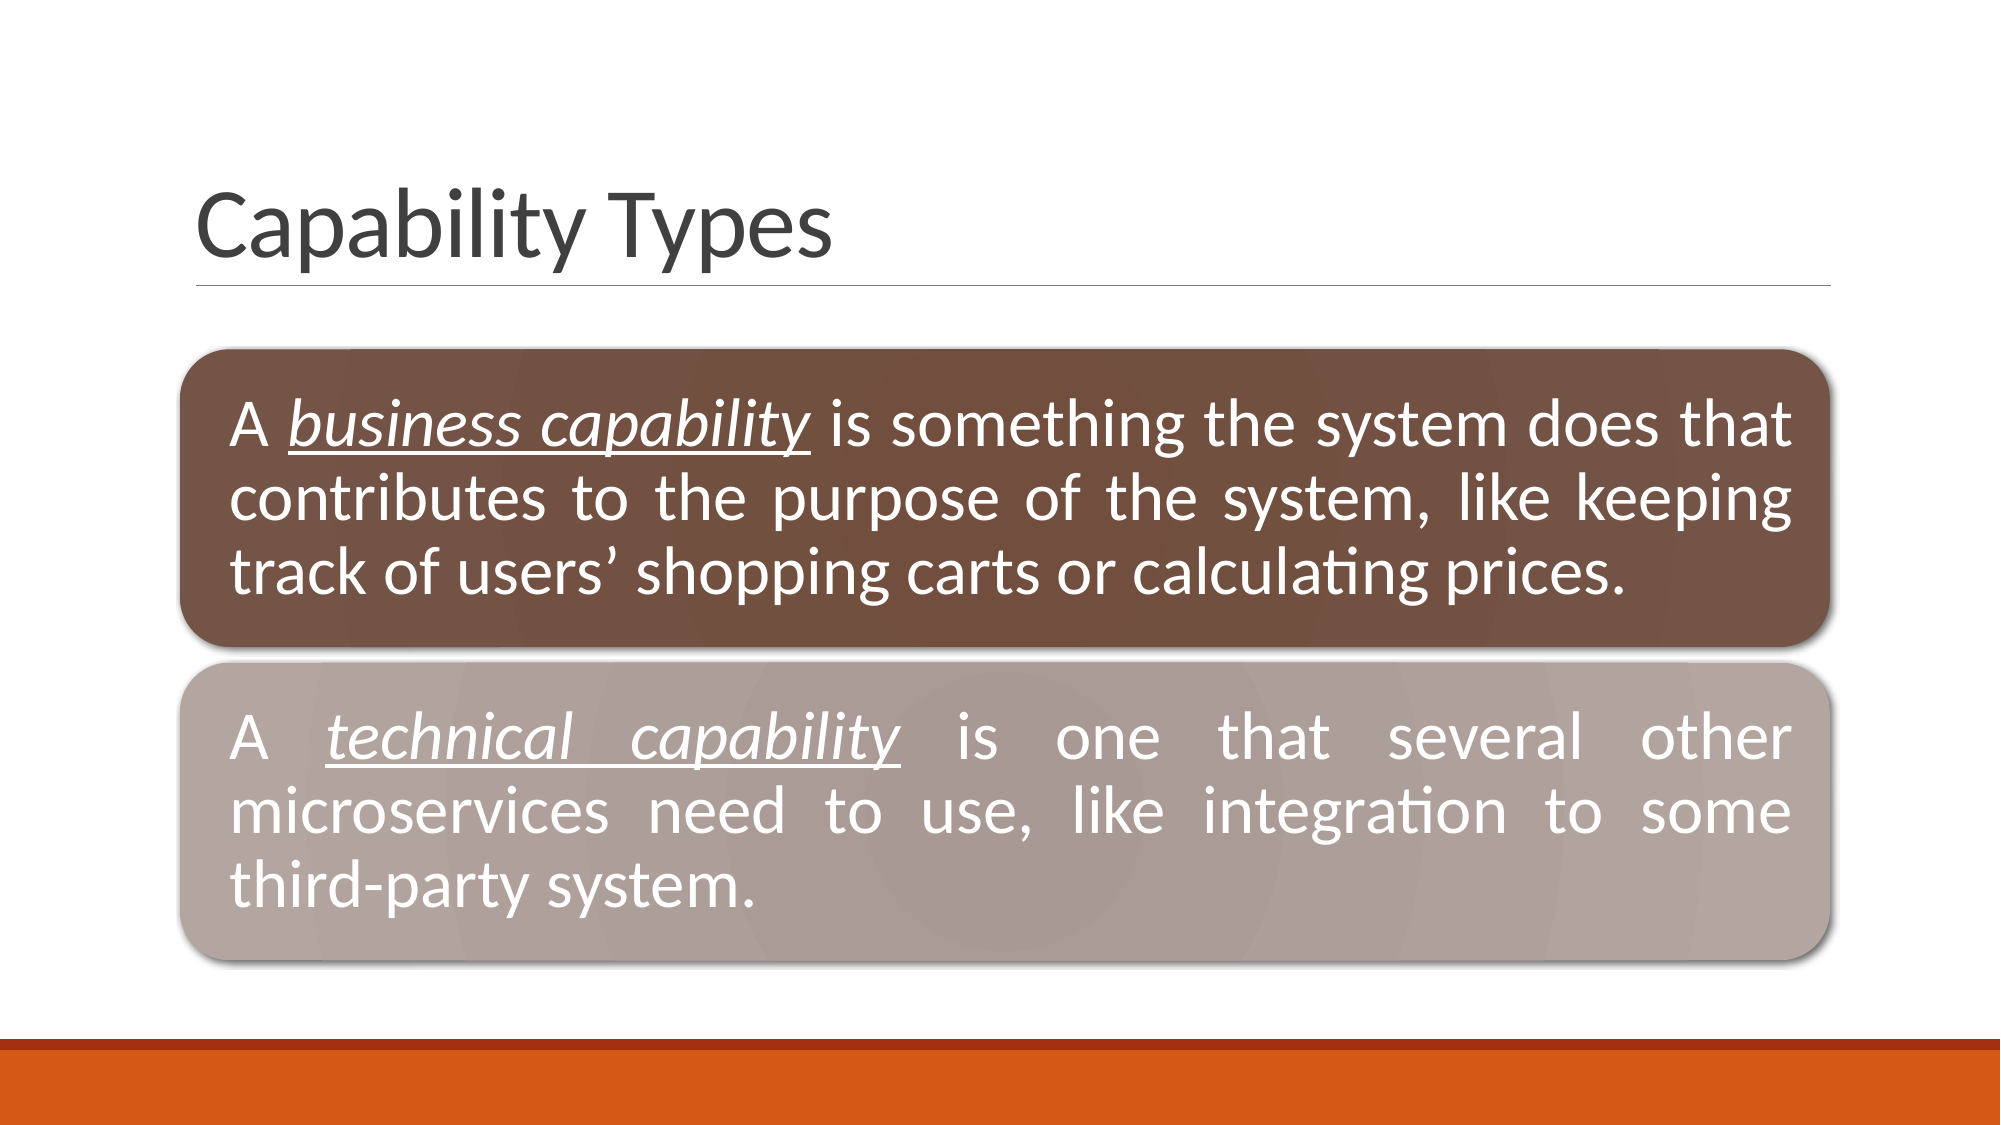

# Capability Types
A business capability is something the system does that contributes to the purpose of the system, like keeping track of users’ shopping carts or calculating prices.
A technical capability is one that several other microservices need to use, like integration to some third-party system.